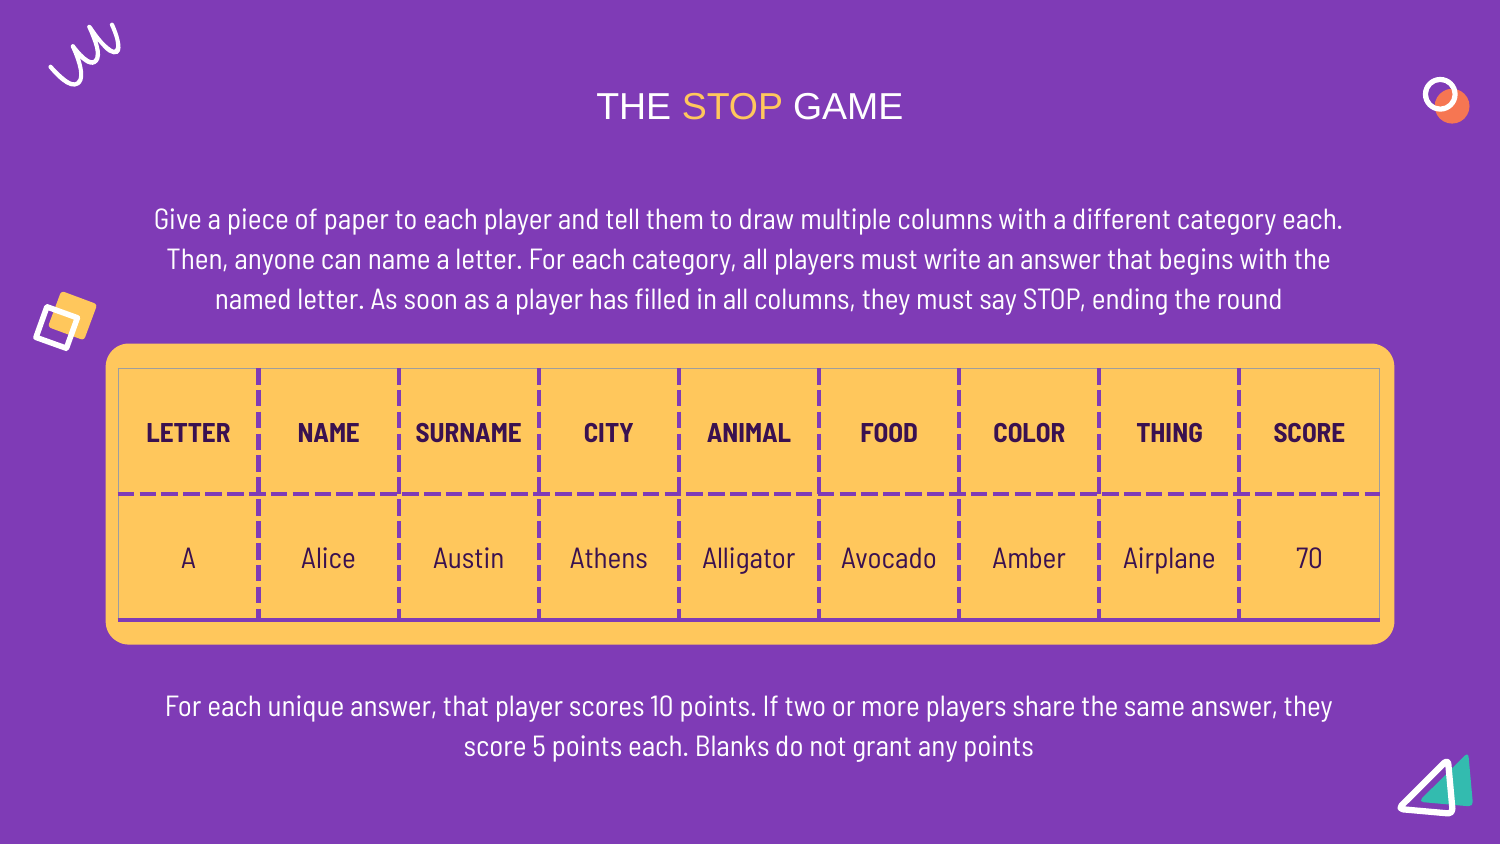

# THE STOP GAME
Give a piece of paper to each player and tell them to draw multiple columns with a different category each. Then, anyone can name a letter. For each category, all players must write an answer that begins with the named letter. As soon as a player has filled in all columns, they must say STOP, ending the round

| LETTER | NAME | SURNAME | CITY | ANIMAL | FOOD | COLOR | THING | SCORE |
| --- | --- | --- | --- | --- | --- | --- | --- | --- |
| A | Alice | Austin | Athens | Alligator | Avocado | Amber | Airplane | 70 |
For each unique answer, that player scores 10 points. If two or more players share the same answer, they score 5 points each. Blanks do not grant any points